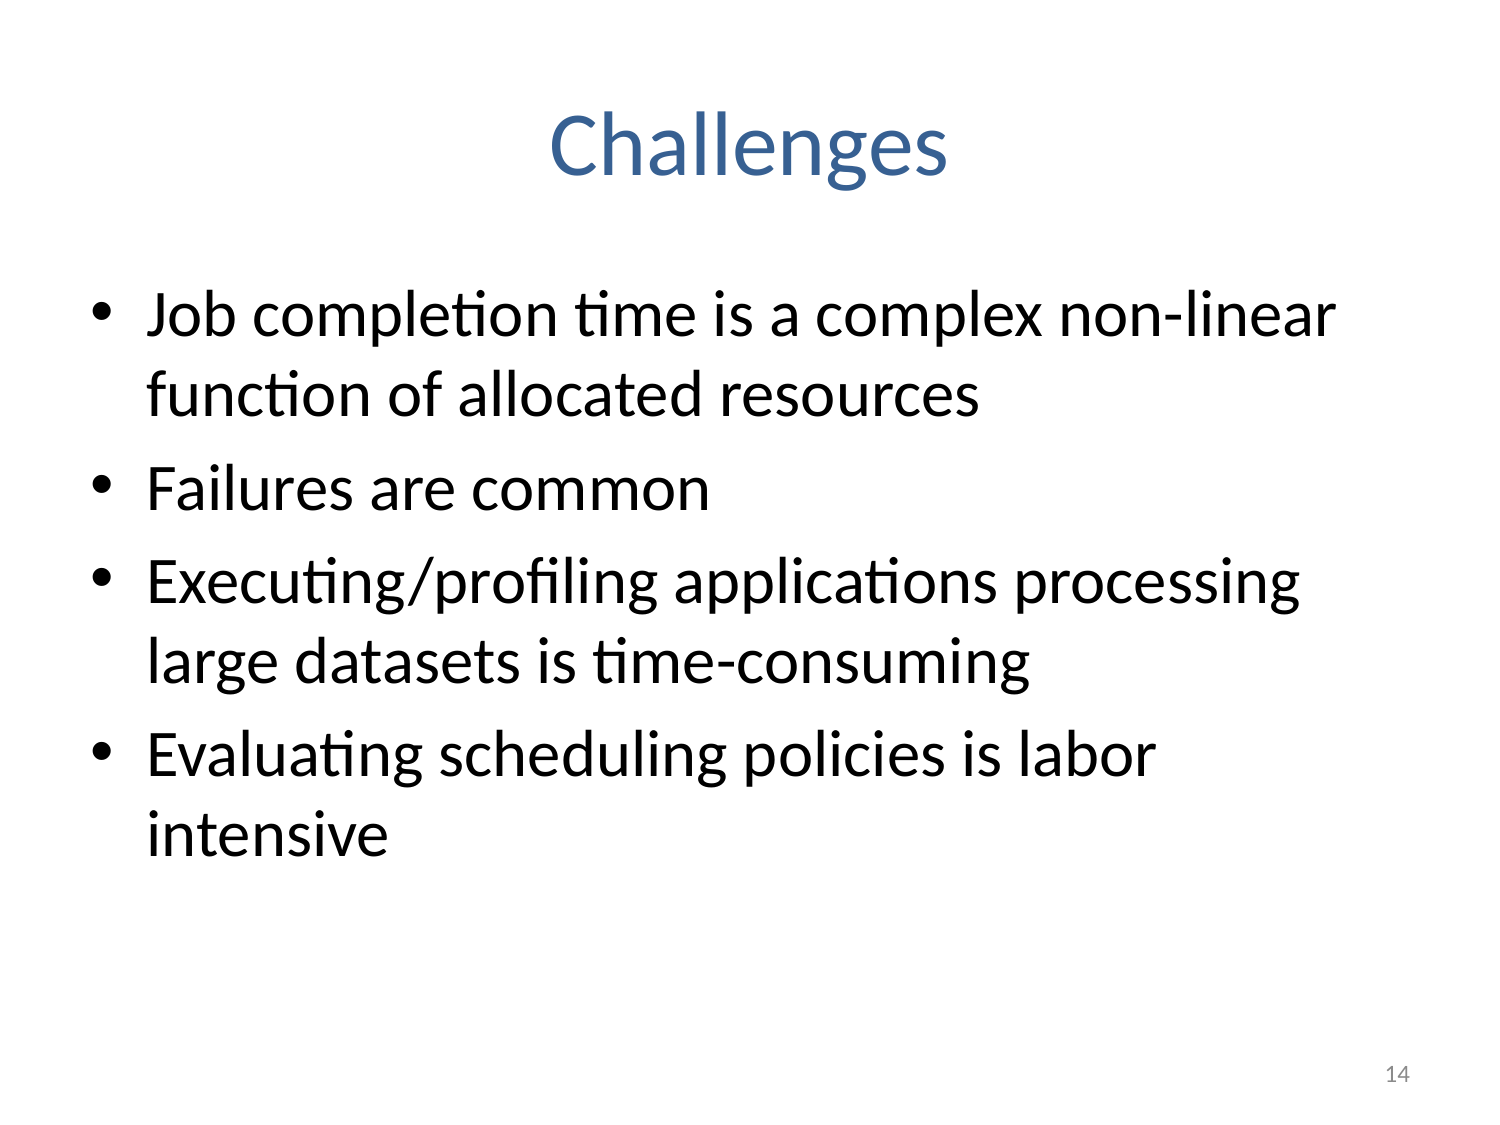

# Challenges
Job completion time is a complex non-linear function of allocated resources
Failures are common
Executing/profiling applications processing large datasets is time-consuming
Evaluating scheduling policies is labor intensive

14